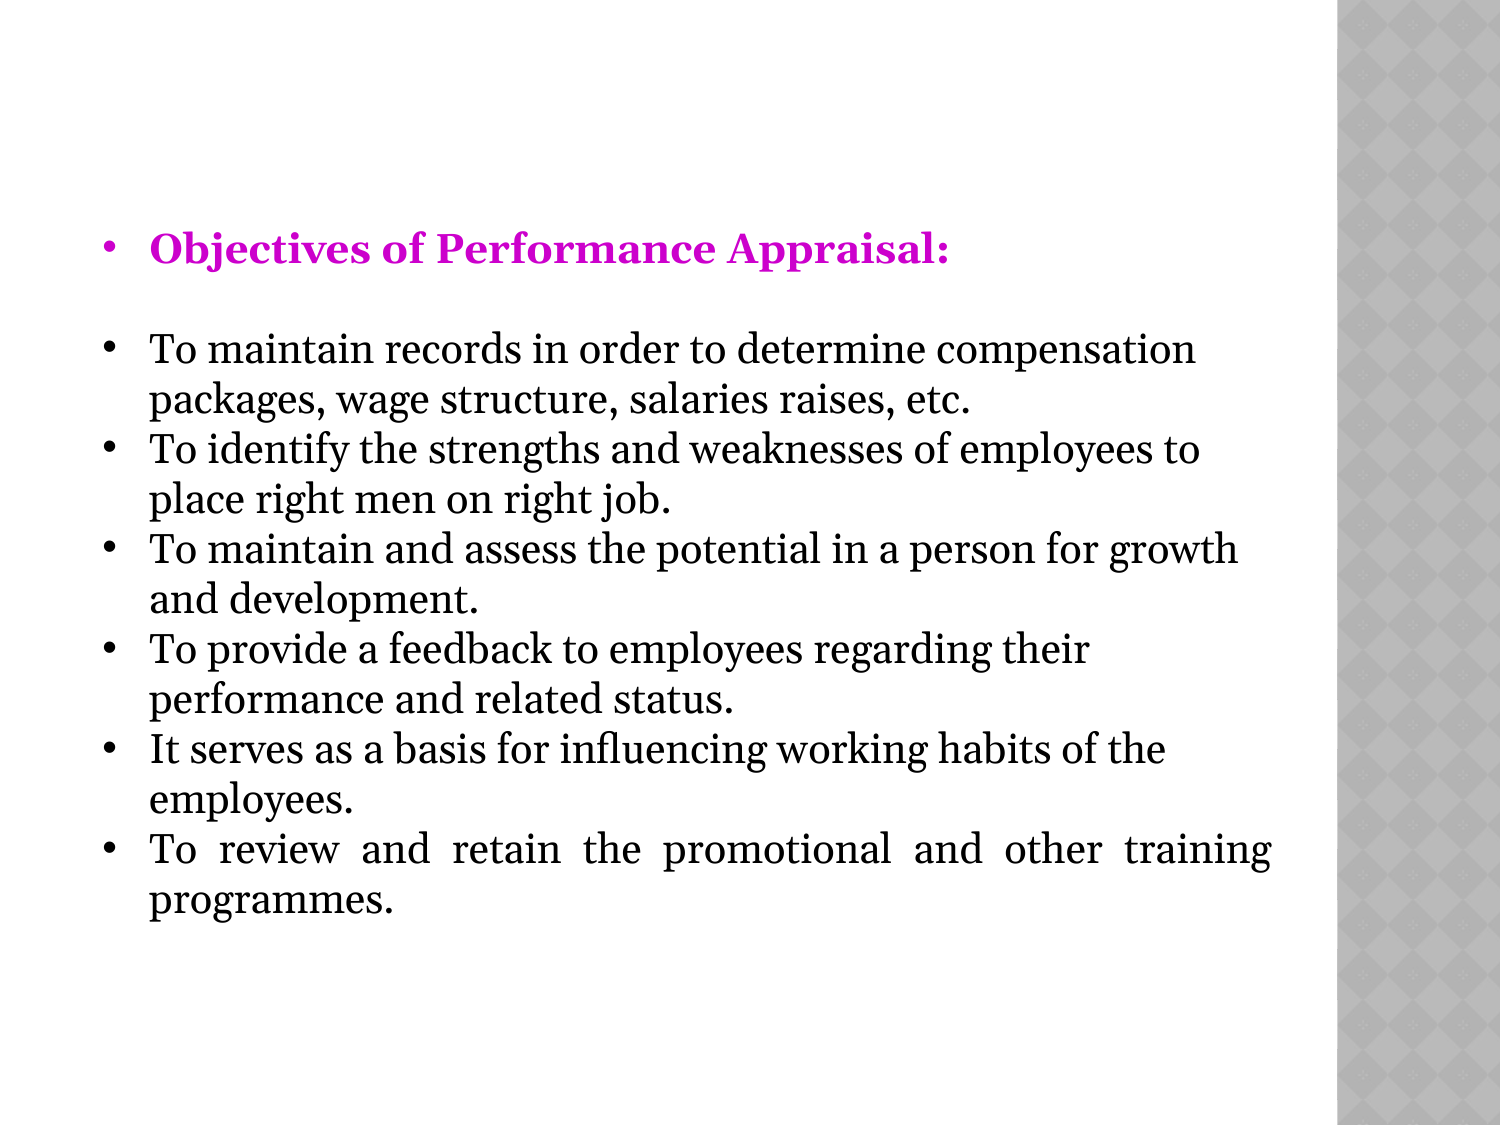

Objectives of Performance Appraisal:

To maintain records in order to determine compensation packages, wage structure, salaries raises, etc.
To identify the strengths and weaknesses of employees to place right men on right job.
To maintain and assess the potential in a person for growth and development.
To provide a feedback to employees regarding their performance and related status.
It serves as a basis for influencing working habits of the employees.
To review and retain the promotional and other training programmes.